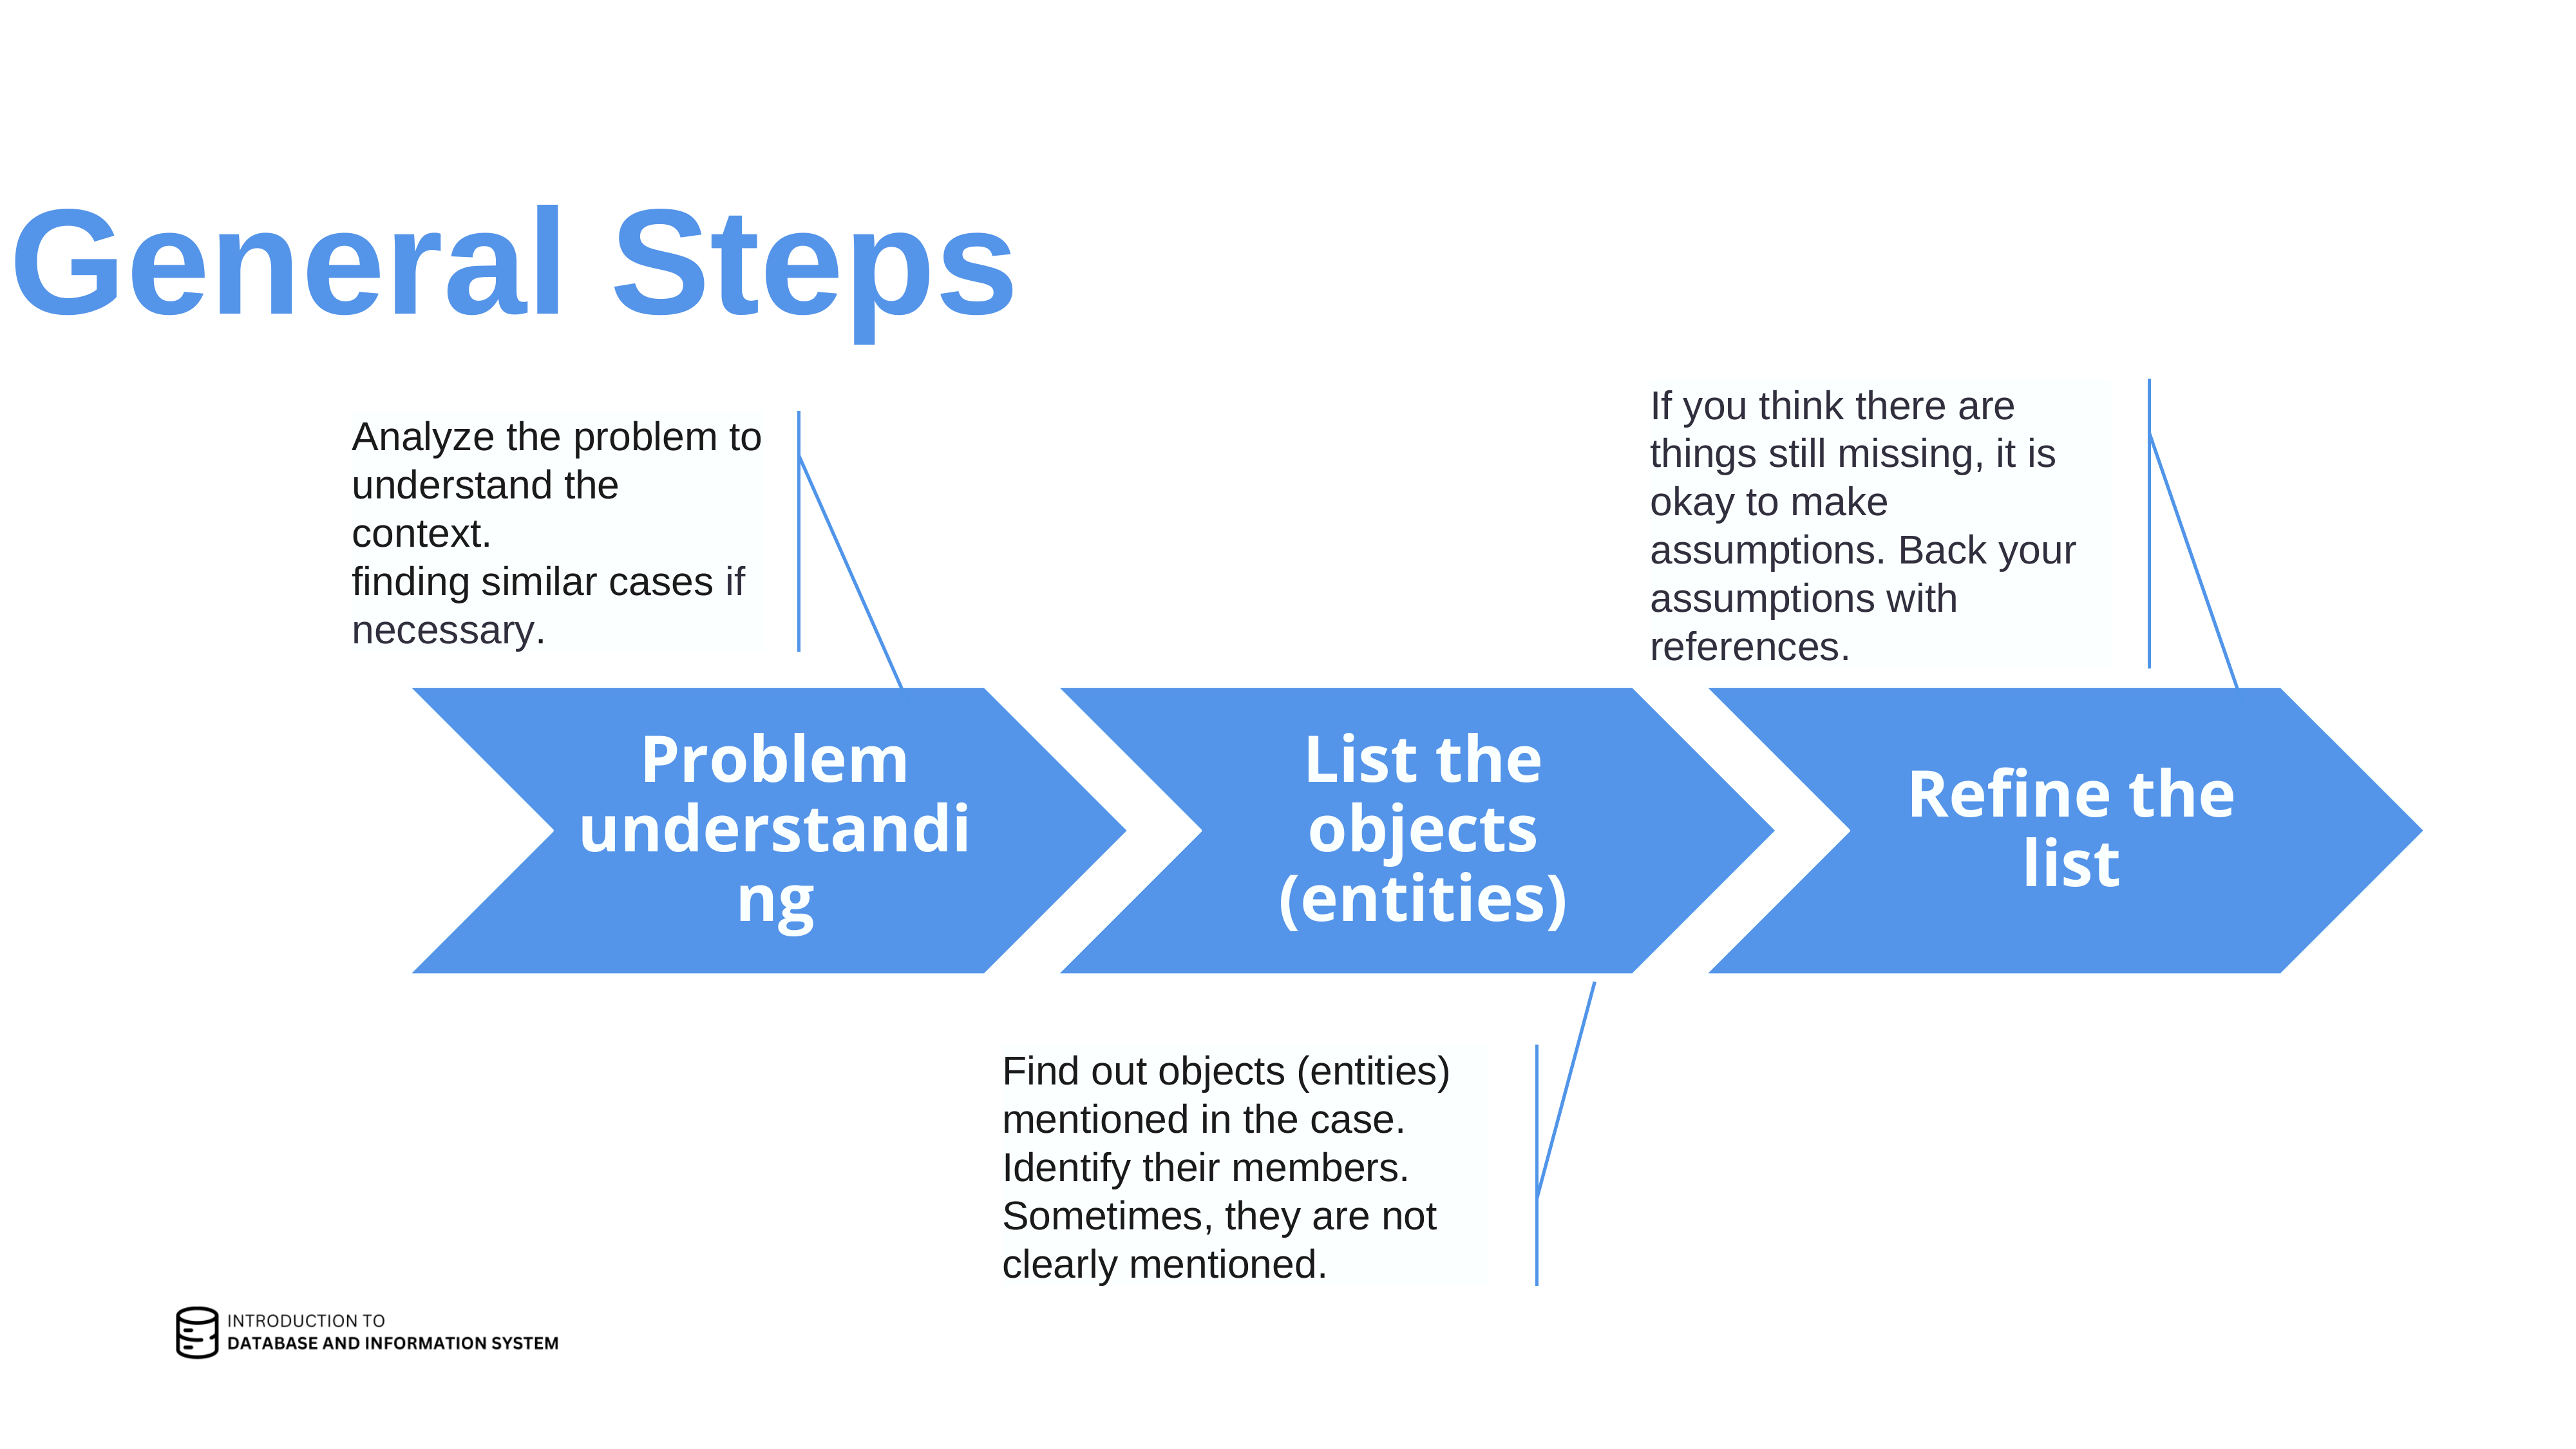

General Steps
Problem understanding
List the objects (entities)
Refine the list
If you think there are things still missing, it is okay to make assumptions. Back your assumptions with references.
Analyze the problem to understand the context.
finding similar cases if necessary.
Find out objects (entities) mentioned in the case.
Identify their members. Sometimes, they are not clearly mentioned.